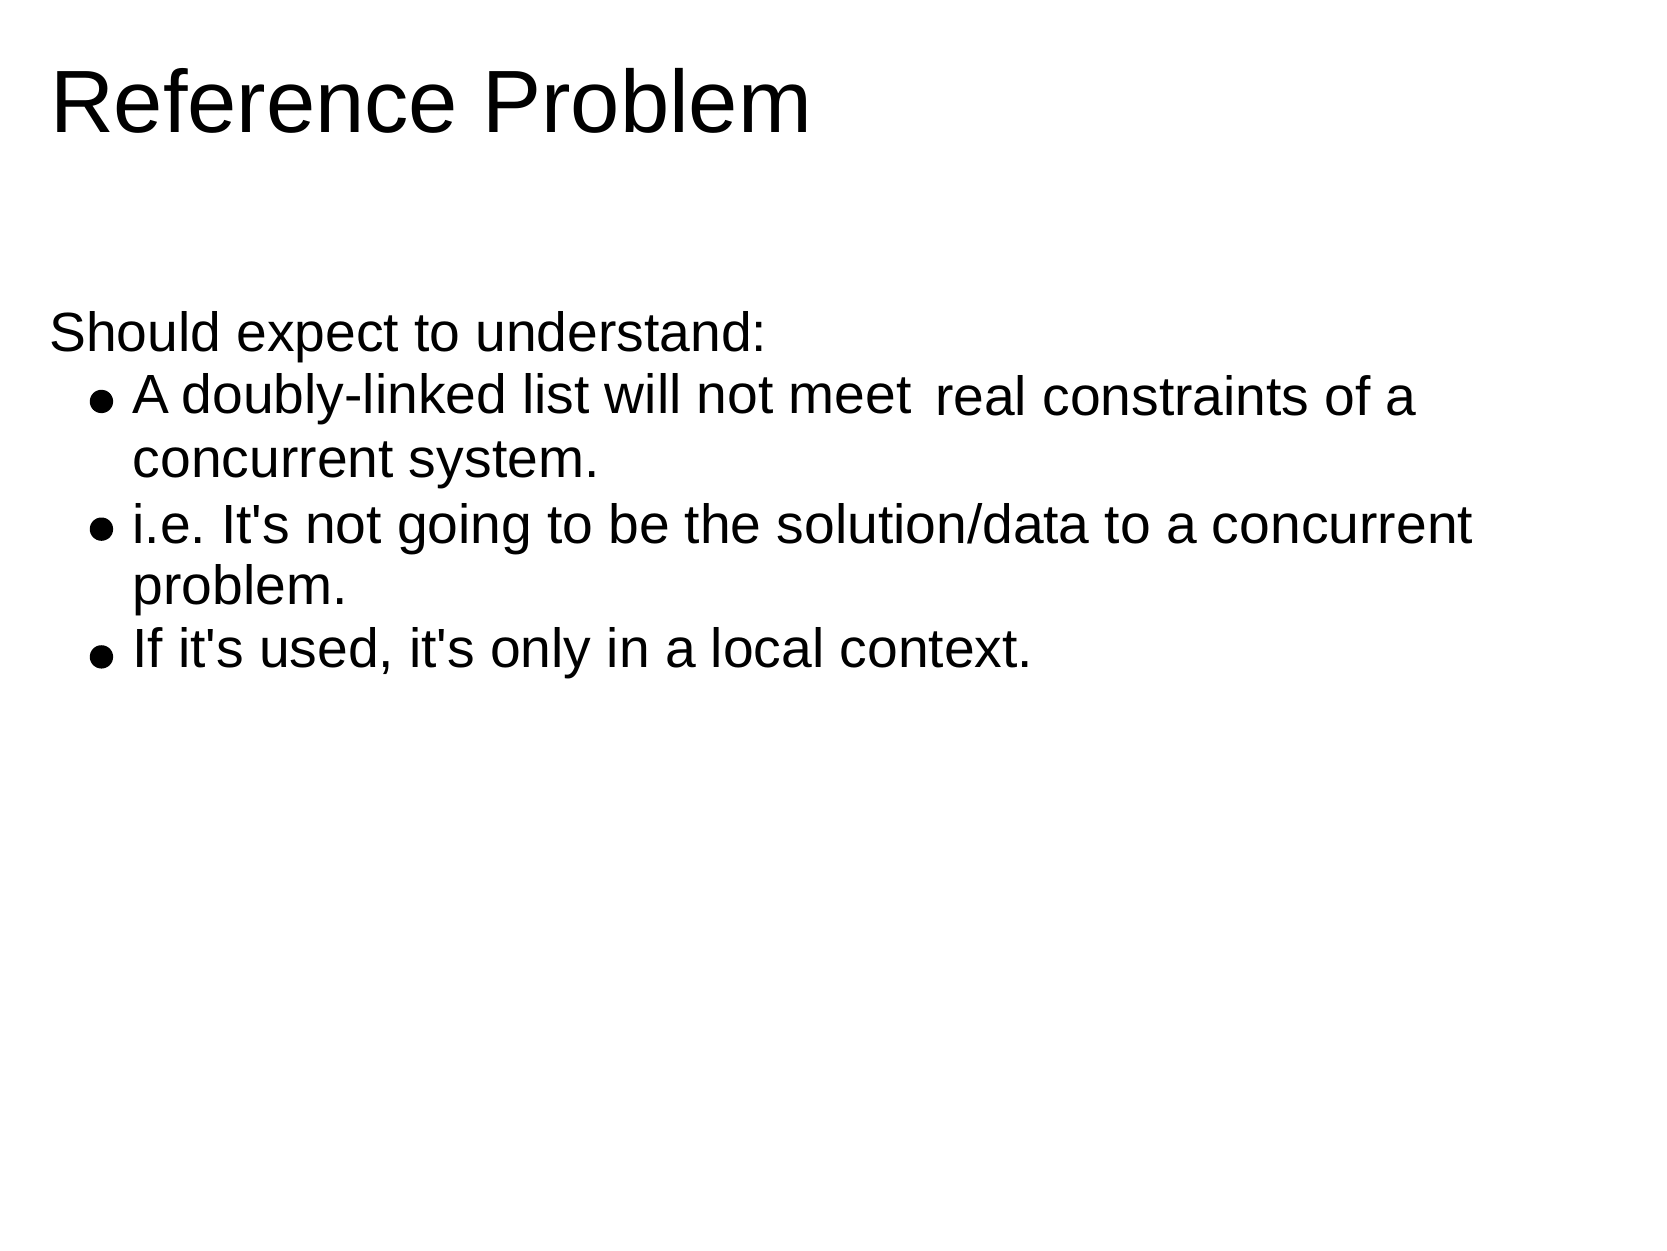

Reference Problem
Should expect to understand:
A doubly-linked list will not meet concurrent system.
real constraints of a

i.e. It's not going to be the solution/data to a concurrent
problem.
If it's used, it's only in a local context.